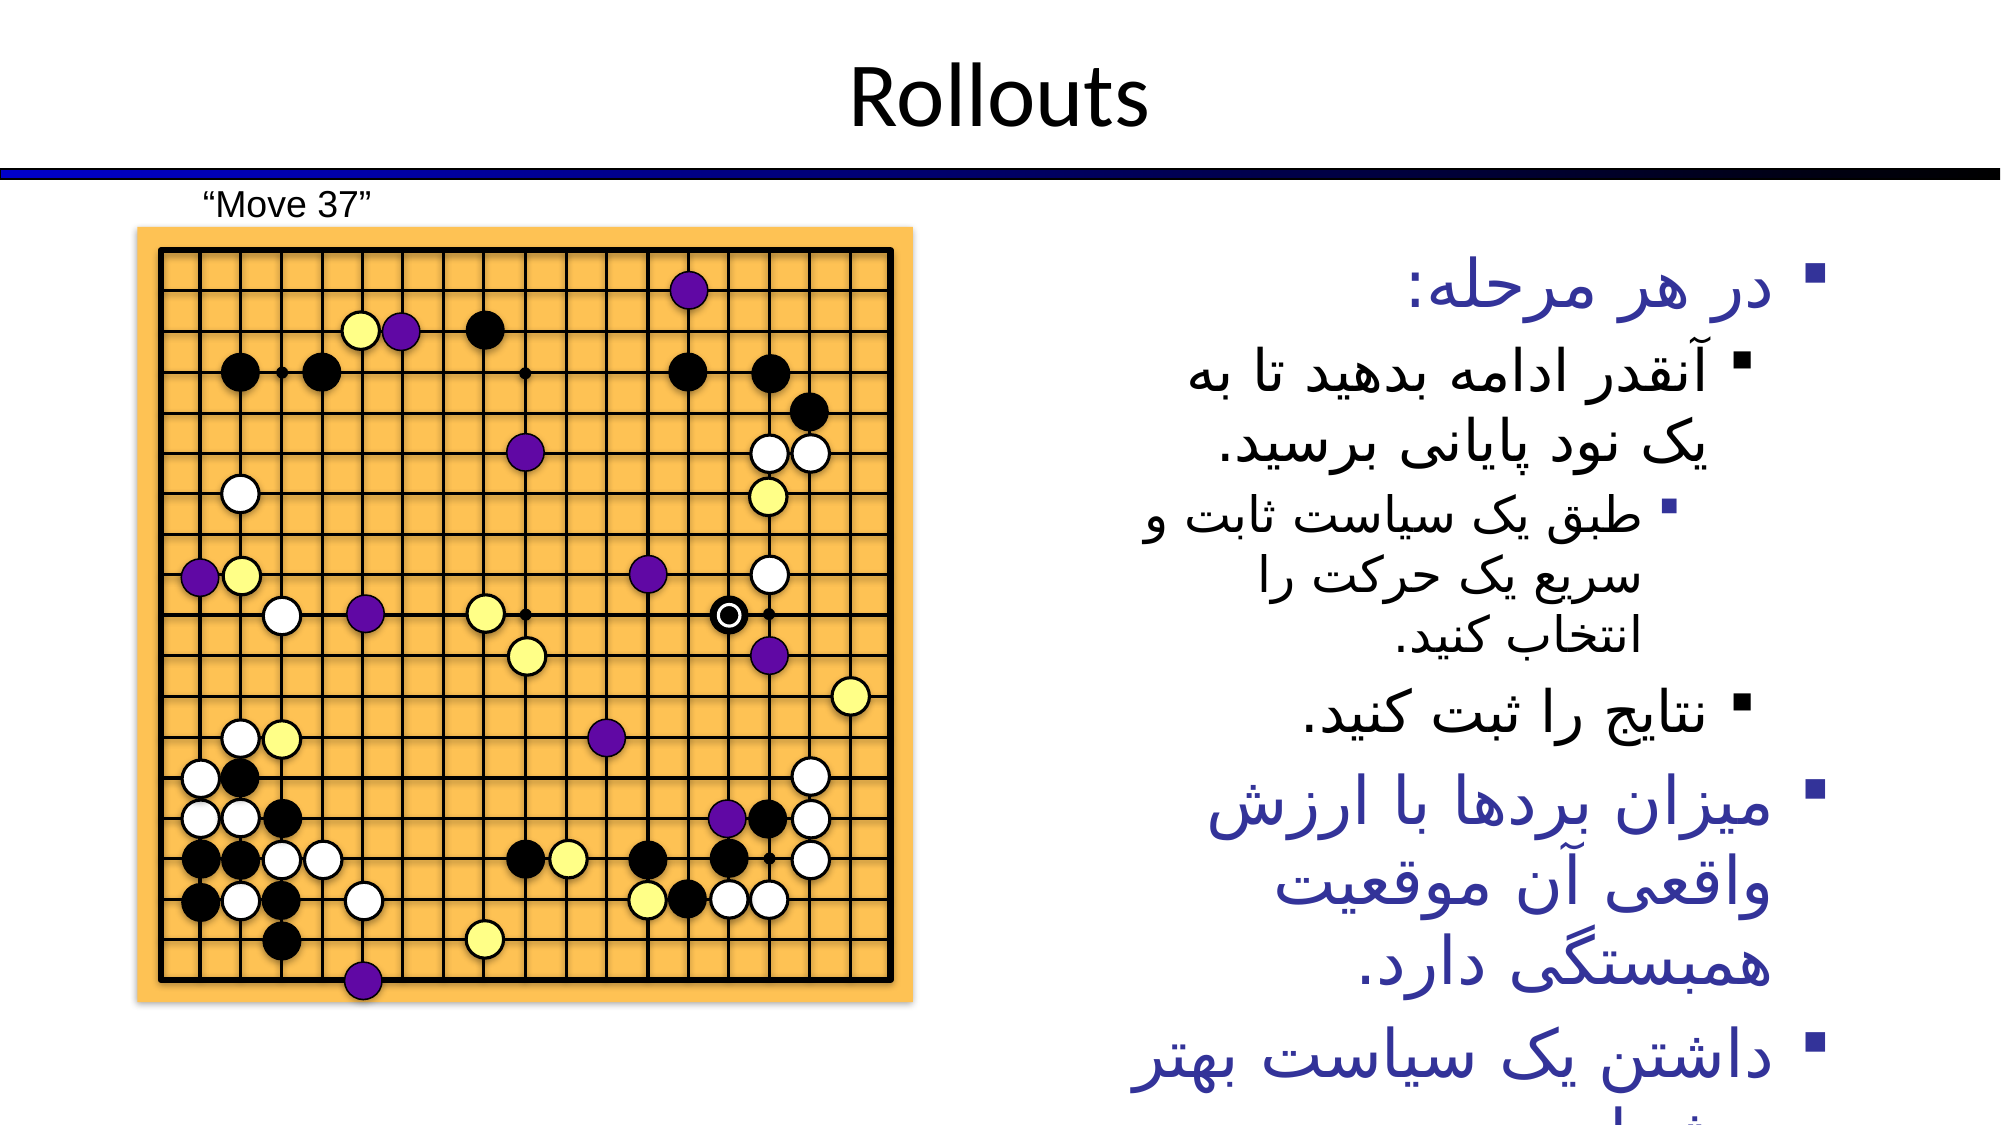

# Rollouts
“Move 37”

در هر مرحله:
آنقدر ادامه بدهید تا به یک نود پایانی برسید.
طبق یک سیاست ثابت و سریع یک حرکت را انتخاب کنید.
نتایج را ثبت کنید.
میزان بردها با ارزش واقعی آن موقعیت همبستگی دارد.
داشتن یک سیاست بهتر موثر است.